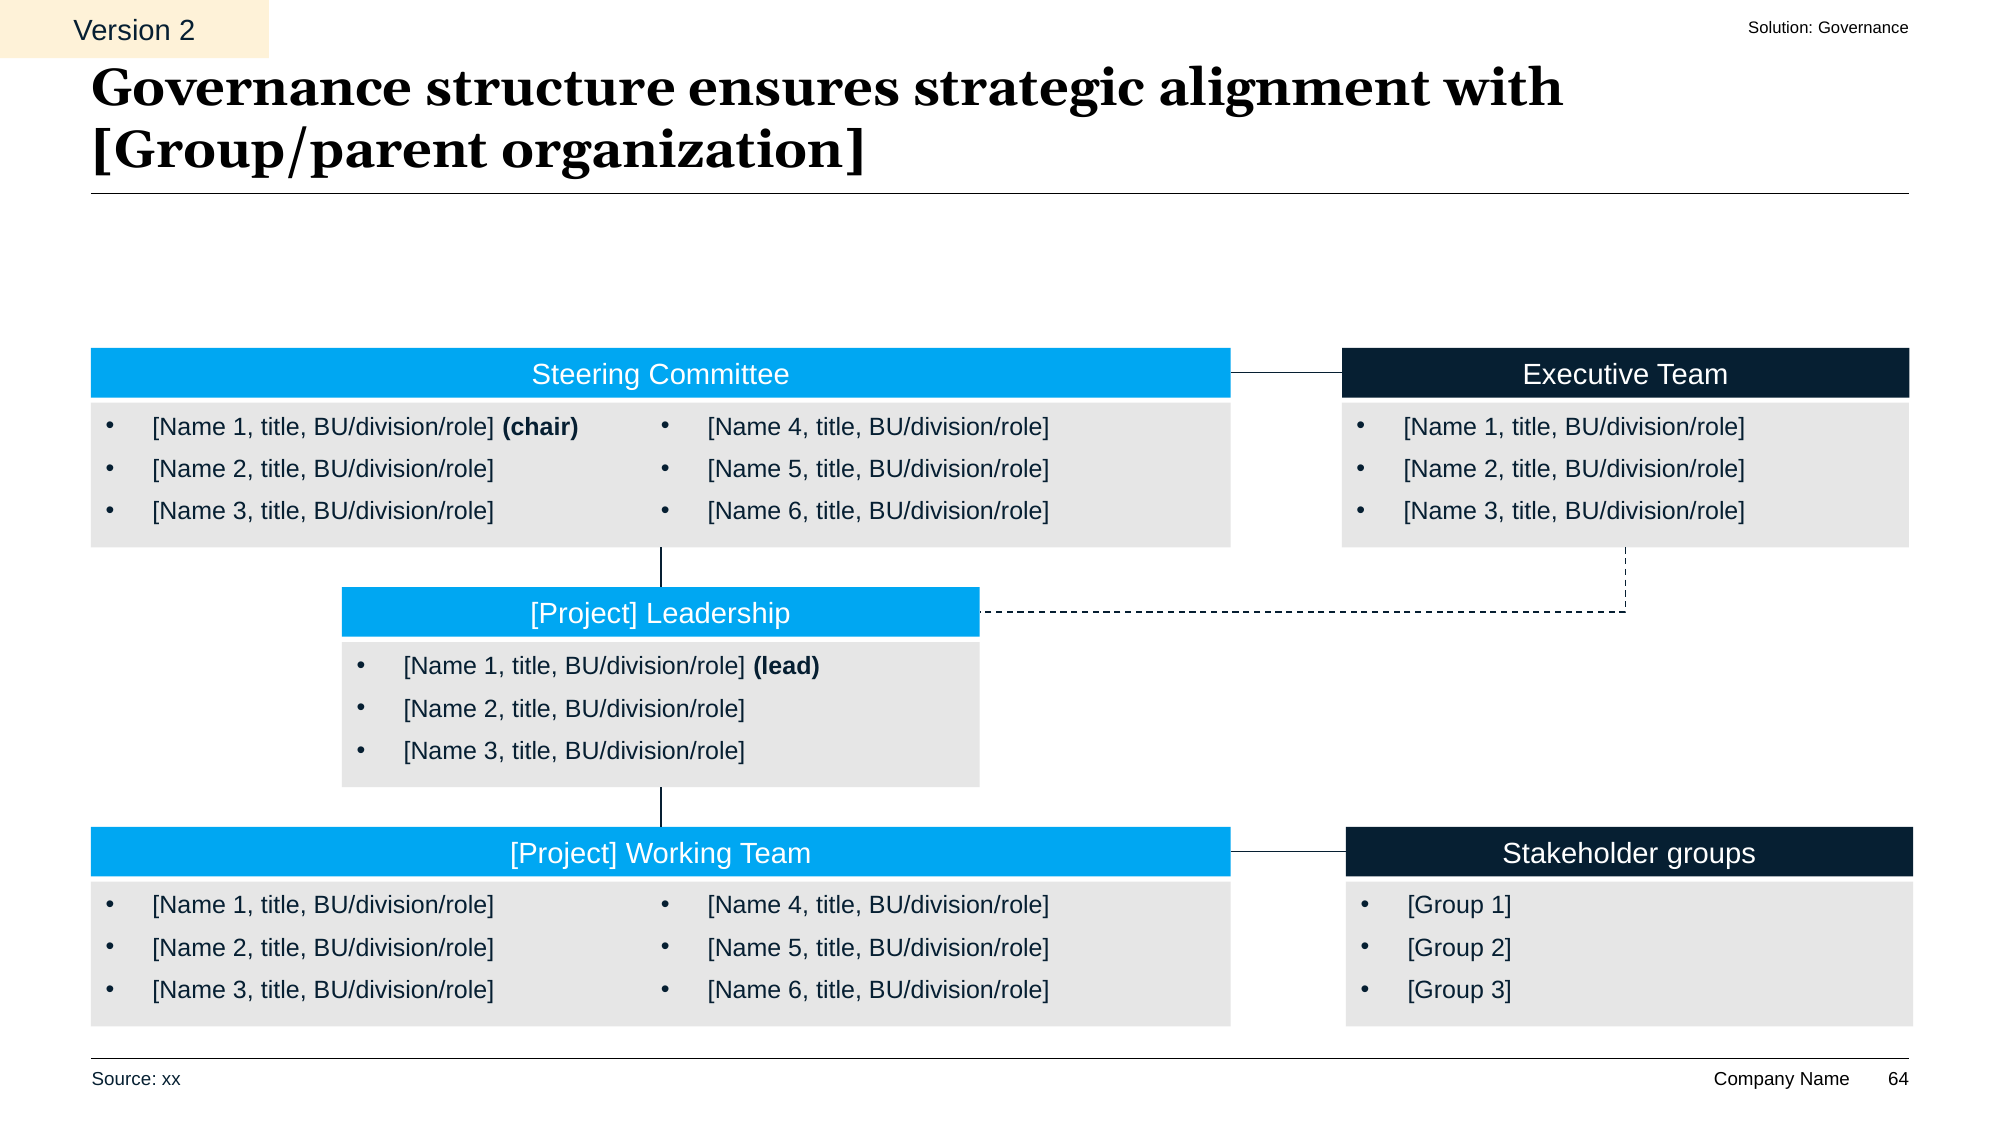

Version 2
Solution: Governance
# Governance structure ensures strategic alignment with [Group/parent organization]

Steering Committee
Executive Team
[Name 1, title, BU/division/role] (chair)
[Name 2, title, BU/division/role]
[Name 3, title, BU/division/role]
[Name 4, title, BU/division/role]
[Name 5, title, BU/division/role]
[Name 6, title, BU/division/role]
[Name 1, title, BU/division/role]
[Name 2, title, BU/division/role]
[Name 3, title, BU/division/role]
[Project] Leadership
[Name 1, title, BU/division/role] (lead)
[Name 2, title, BU/division/role]
[Name 3, title, BU/division/role]
[Project] Working Team
Stakeholder groups
[Name 1, title, BU/division/role]
[Name 2, title, BU/division/role]
[Name 3, title, BU/division/role]
[Name 4, title, BU/division/role]
[Name 5, title, BU/division/role]
[Name 6, title, BU/division/role]
[Group 1]
[Group 2]
[Group 3]
Source: xx